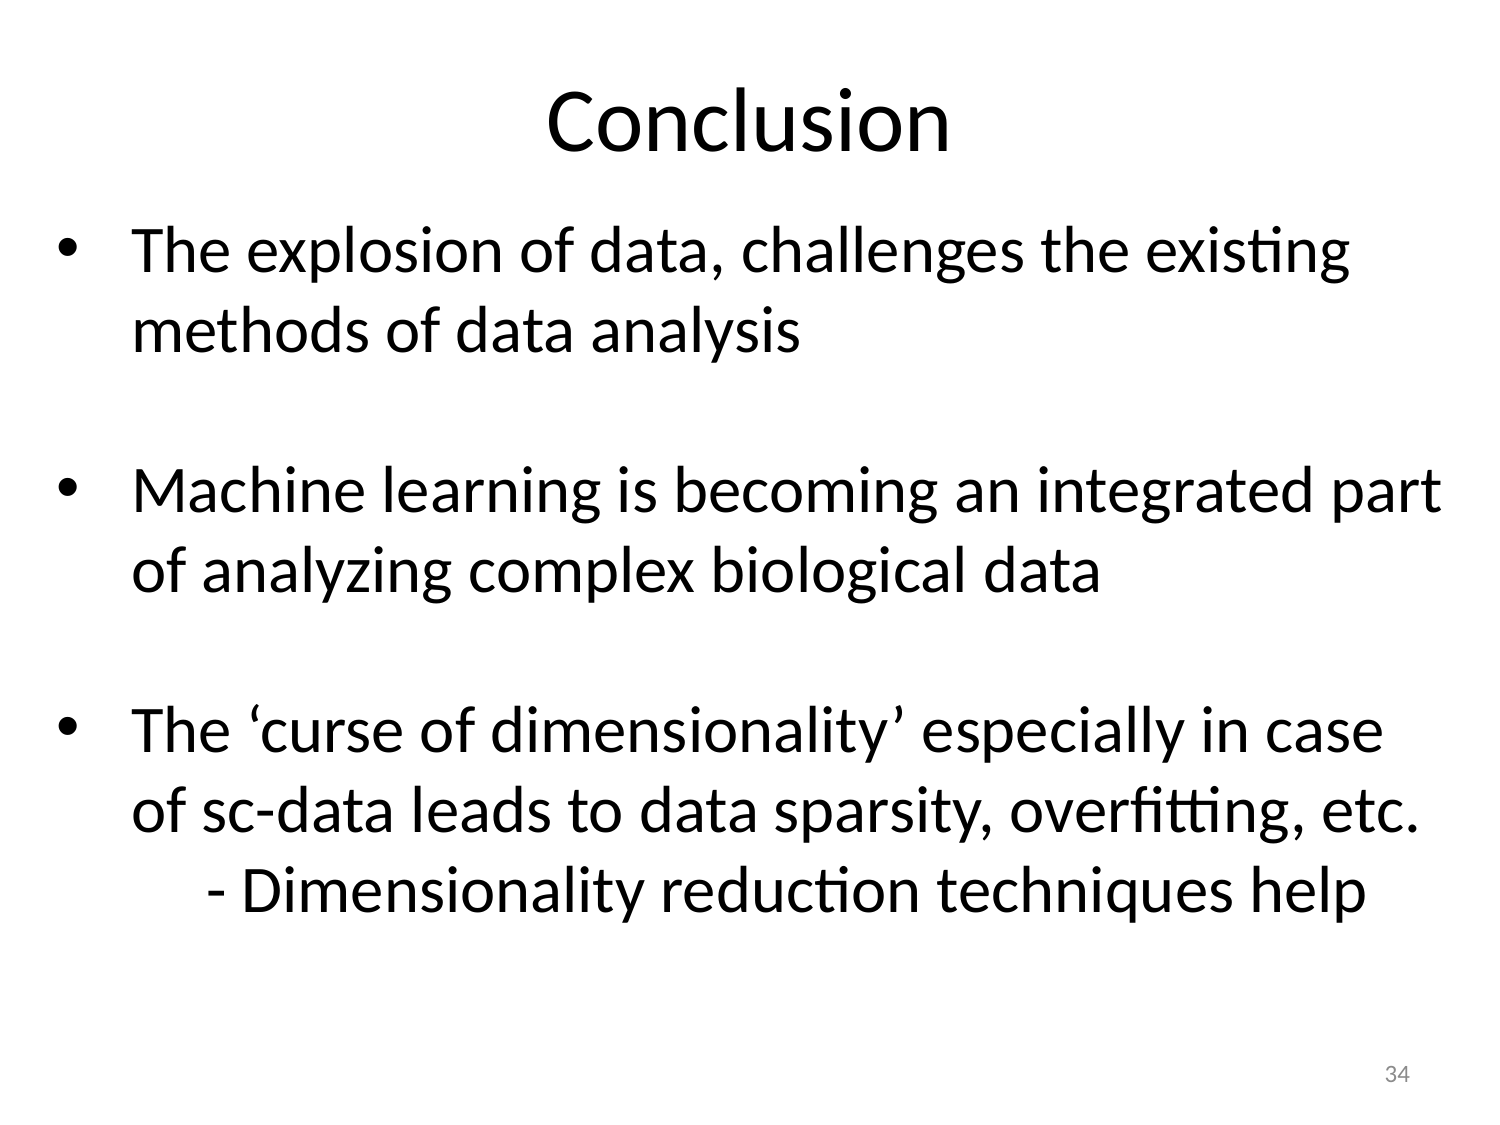

# Conclusion
The explosion of data, challenges the existing methods of data analysis

Machine learning is becoming an integrated part of analyzing complex biological data

The ‘curse of dimensionality’ especially in case of sc-data leads to data sparsity, overfitting, etc.
	- Dimensionality reduction techniques help

34